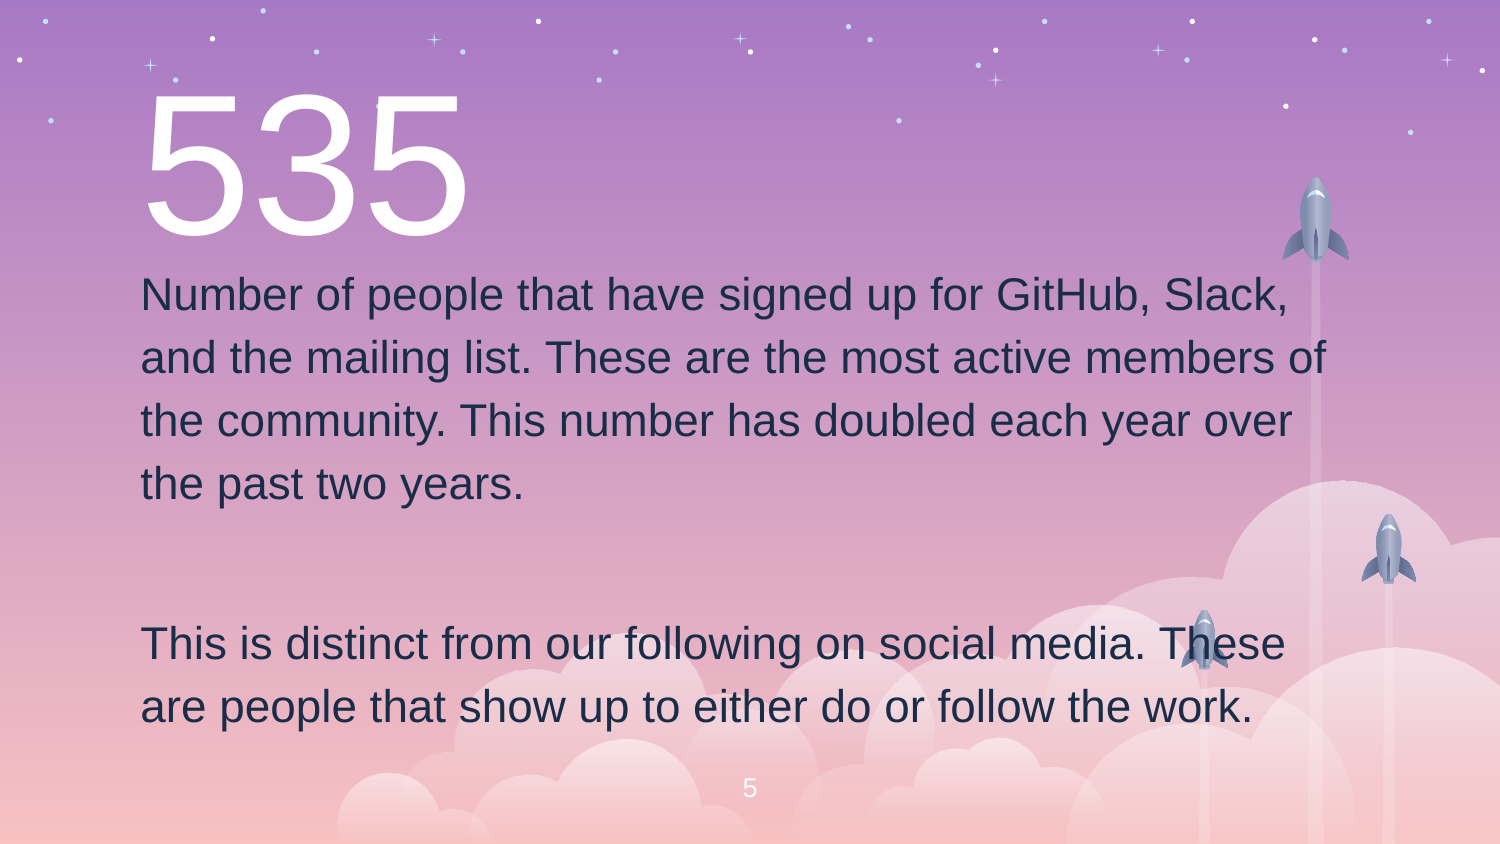

535
Number of people that have signed up for GitHub, Slack, and the mailing list. These are the most active members of the community. This number has doubled each year over the past two years.

This is distinct from our following on social media. These are people that show up to either do or follow the work.
5